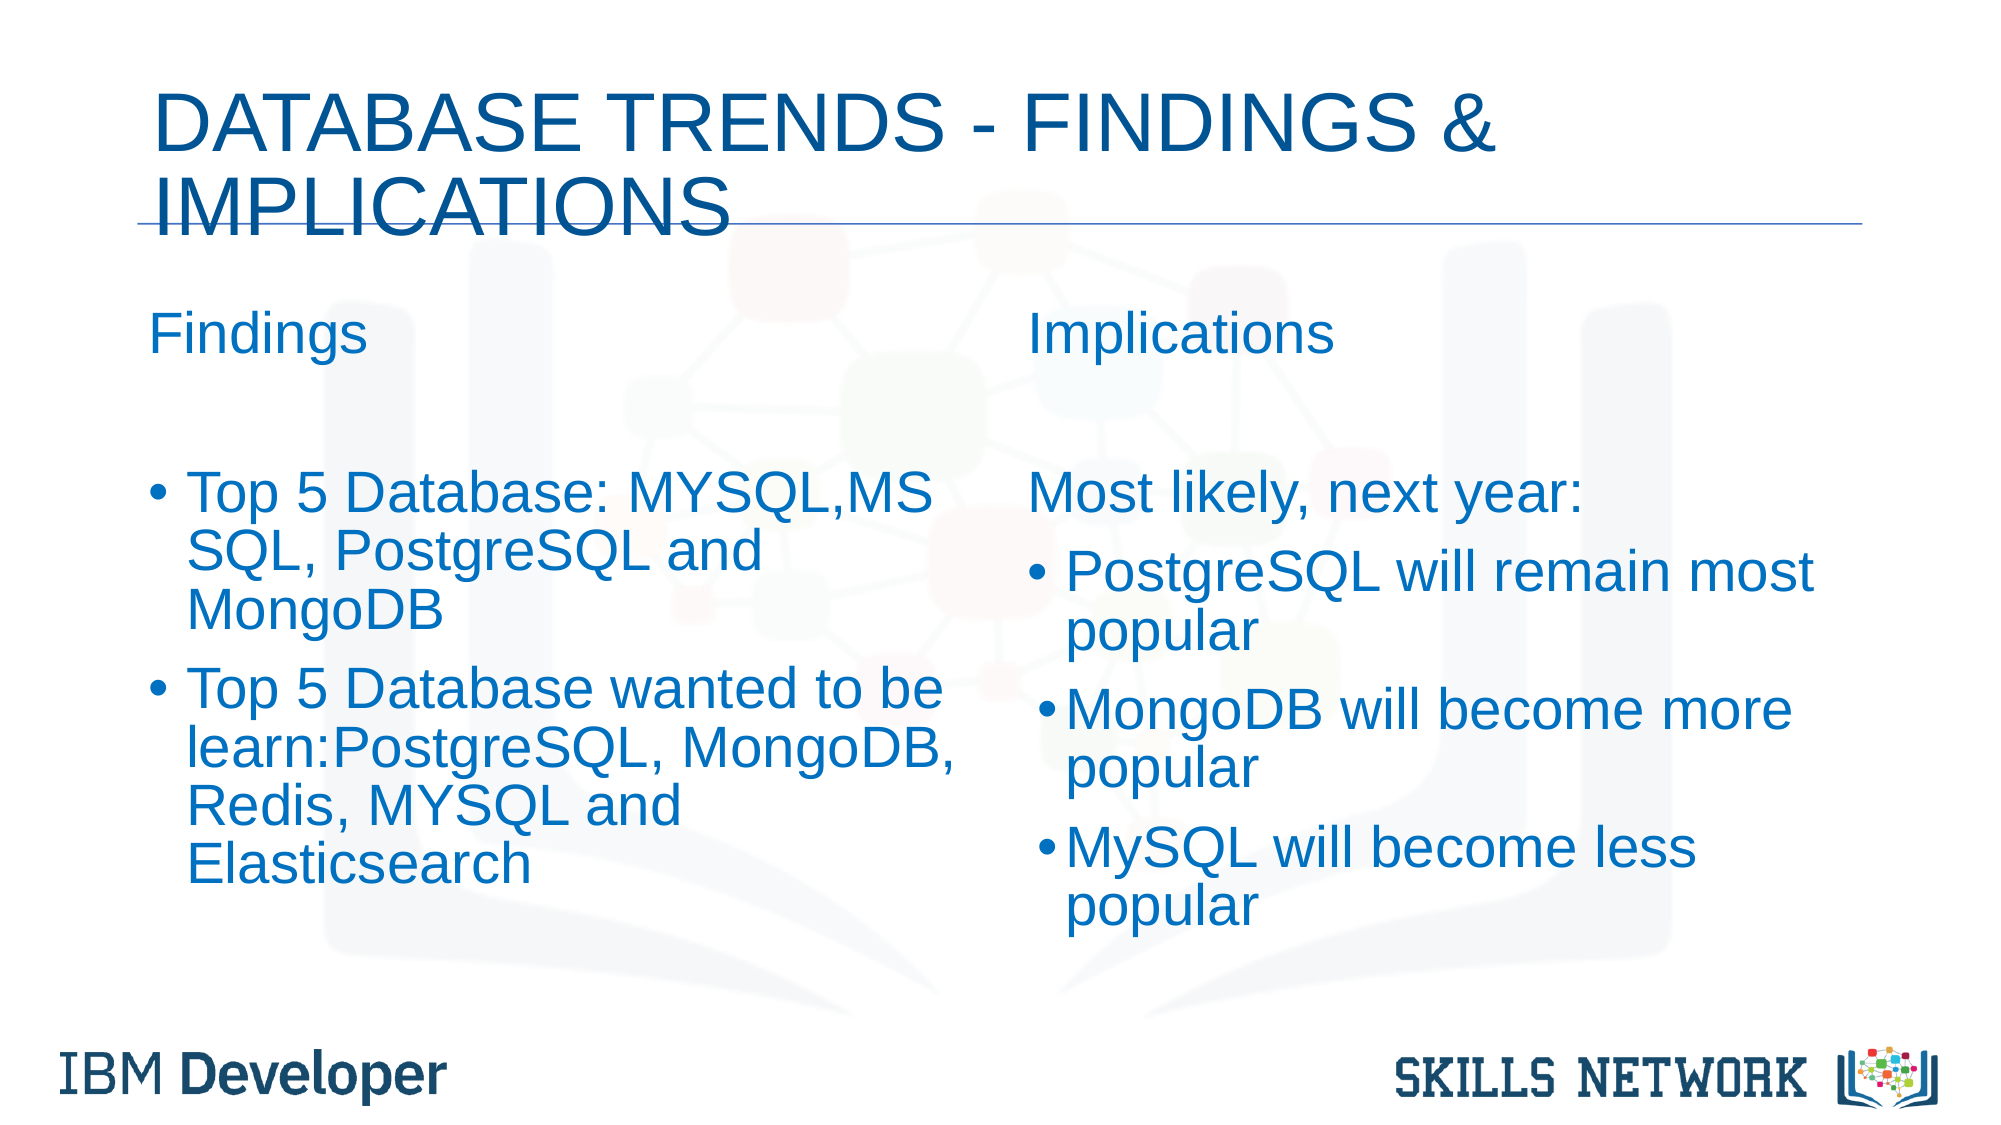

# DATABASE TRENDS - FINDINGS & IMPLICATIONS
Findings

Top 5 Database: MYSQL,MS SQL, PostgreSQL and MongoDB
Top 5 Database wanted to be learn:PostgreSQL, MongoDB, Redis, MYSQL and Elasticsearch
Implications

Most likely, next year:
PostgreSQL will remain most popular
MongoDB will become more popular
MySQL will become less popular